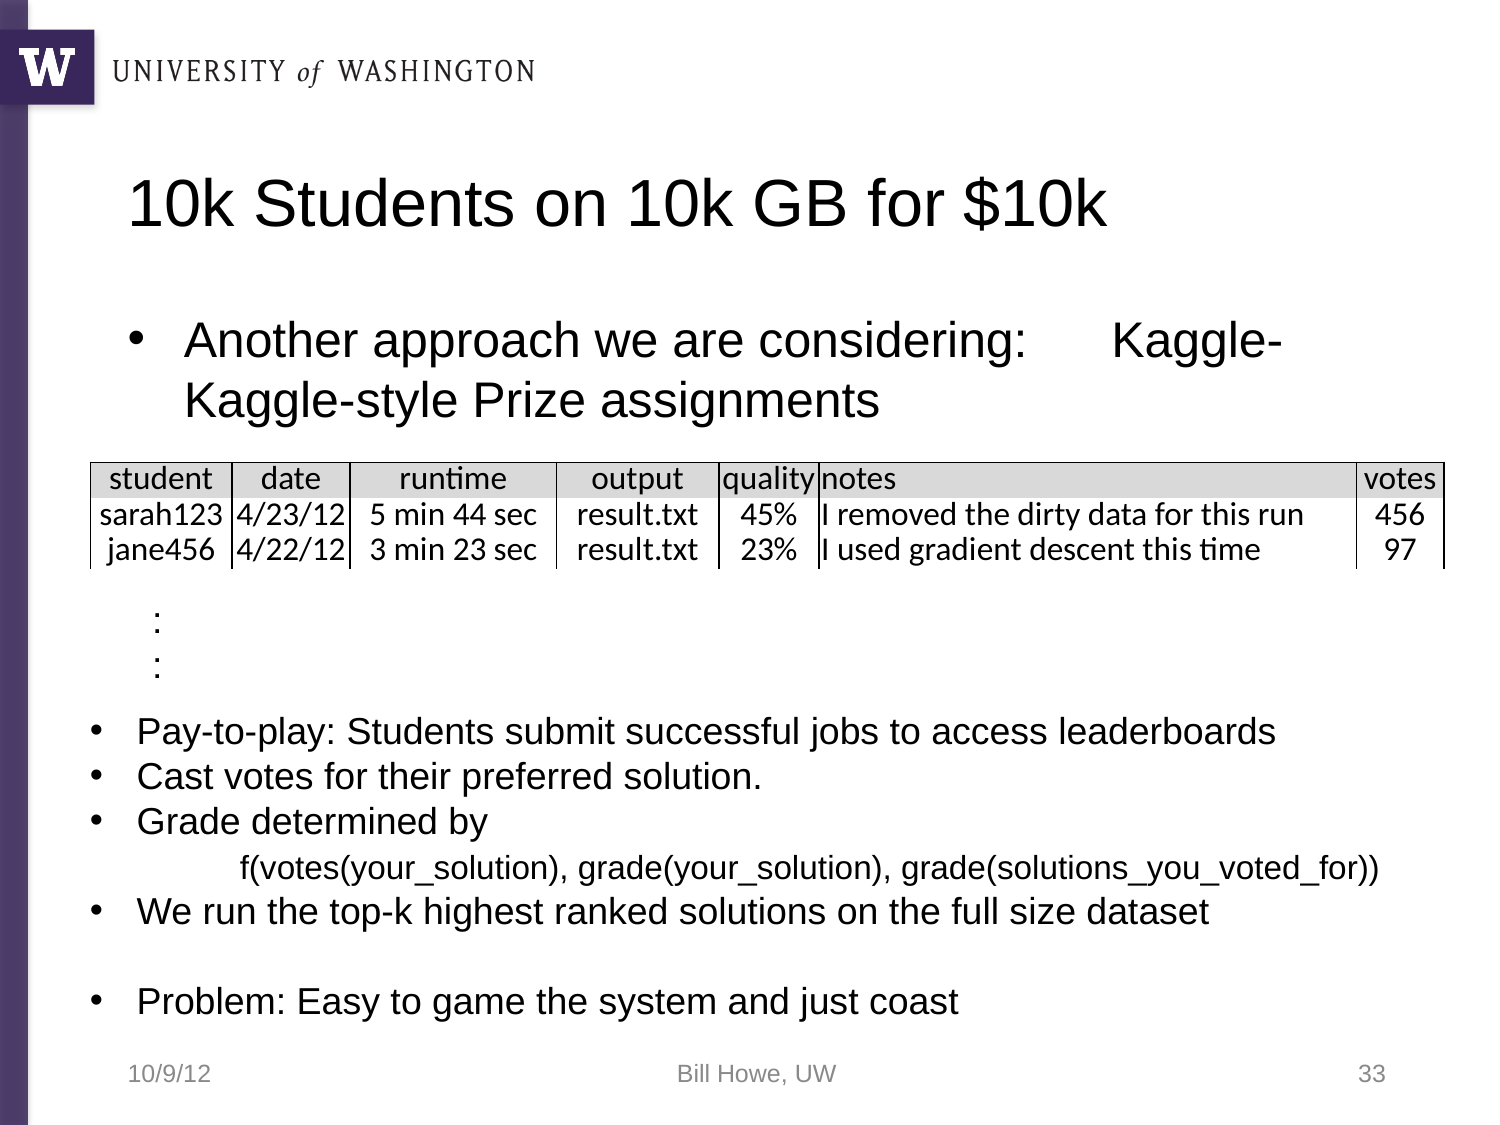

# 10k Students on 10k GB for $10k
Another approach we are considering:      Kaggle-Kaggle-style Prize assignments
| student | date | runtime | output | quality | notes | votes |
| --- | --- | --- | --- | --- | --- | --- |
| sarah123 | 4/23/12 | 5 min 44 sec | result.txt | 45% | I removed the dirty data for this run | 456 |
| jane456 | 4/22/12 | 3 min 23 sec | result.txt | 23% | I used gradient descent this time | 97 |
:
:
Pay-to-play: Students submit successful jobs to access leaderboards
Cast votes for their preferred solution.
Grade determined by
	f(votes(your_solution), grade(your_solution), grade(solutions_you_voted_for))
We run the top-k highest ranked solutions on the full size dataset

Problem: Easy to game the system and just coast
10/9/12
Bill Howe, UW
33